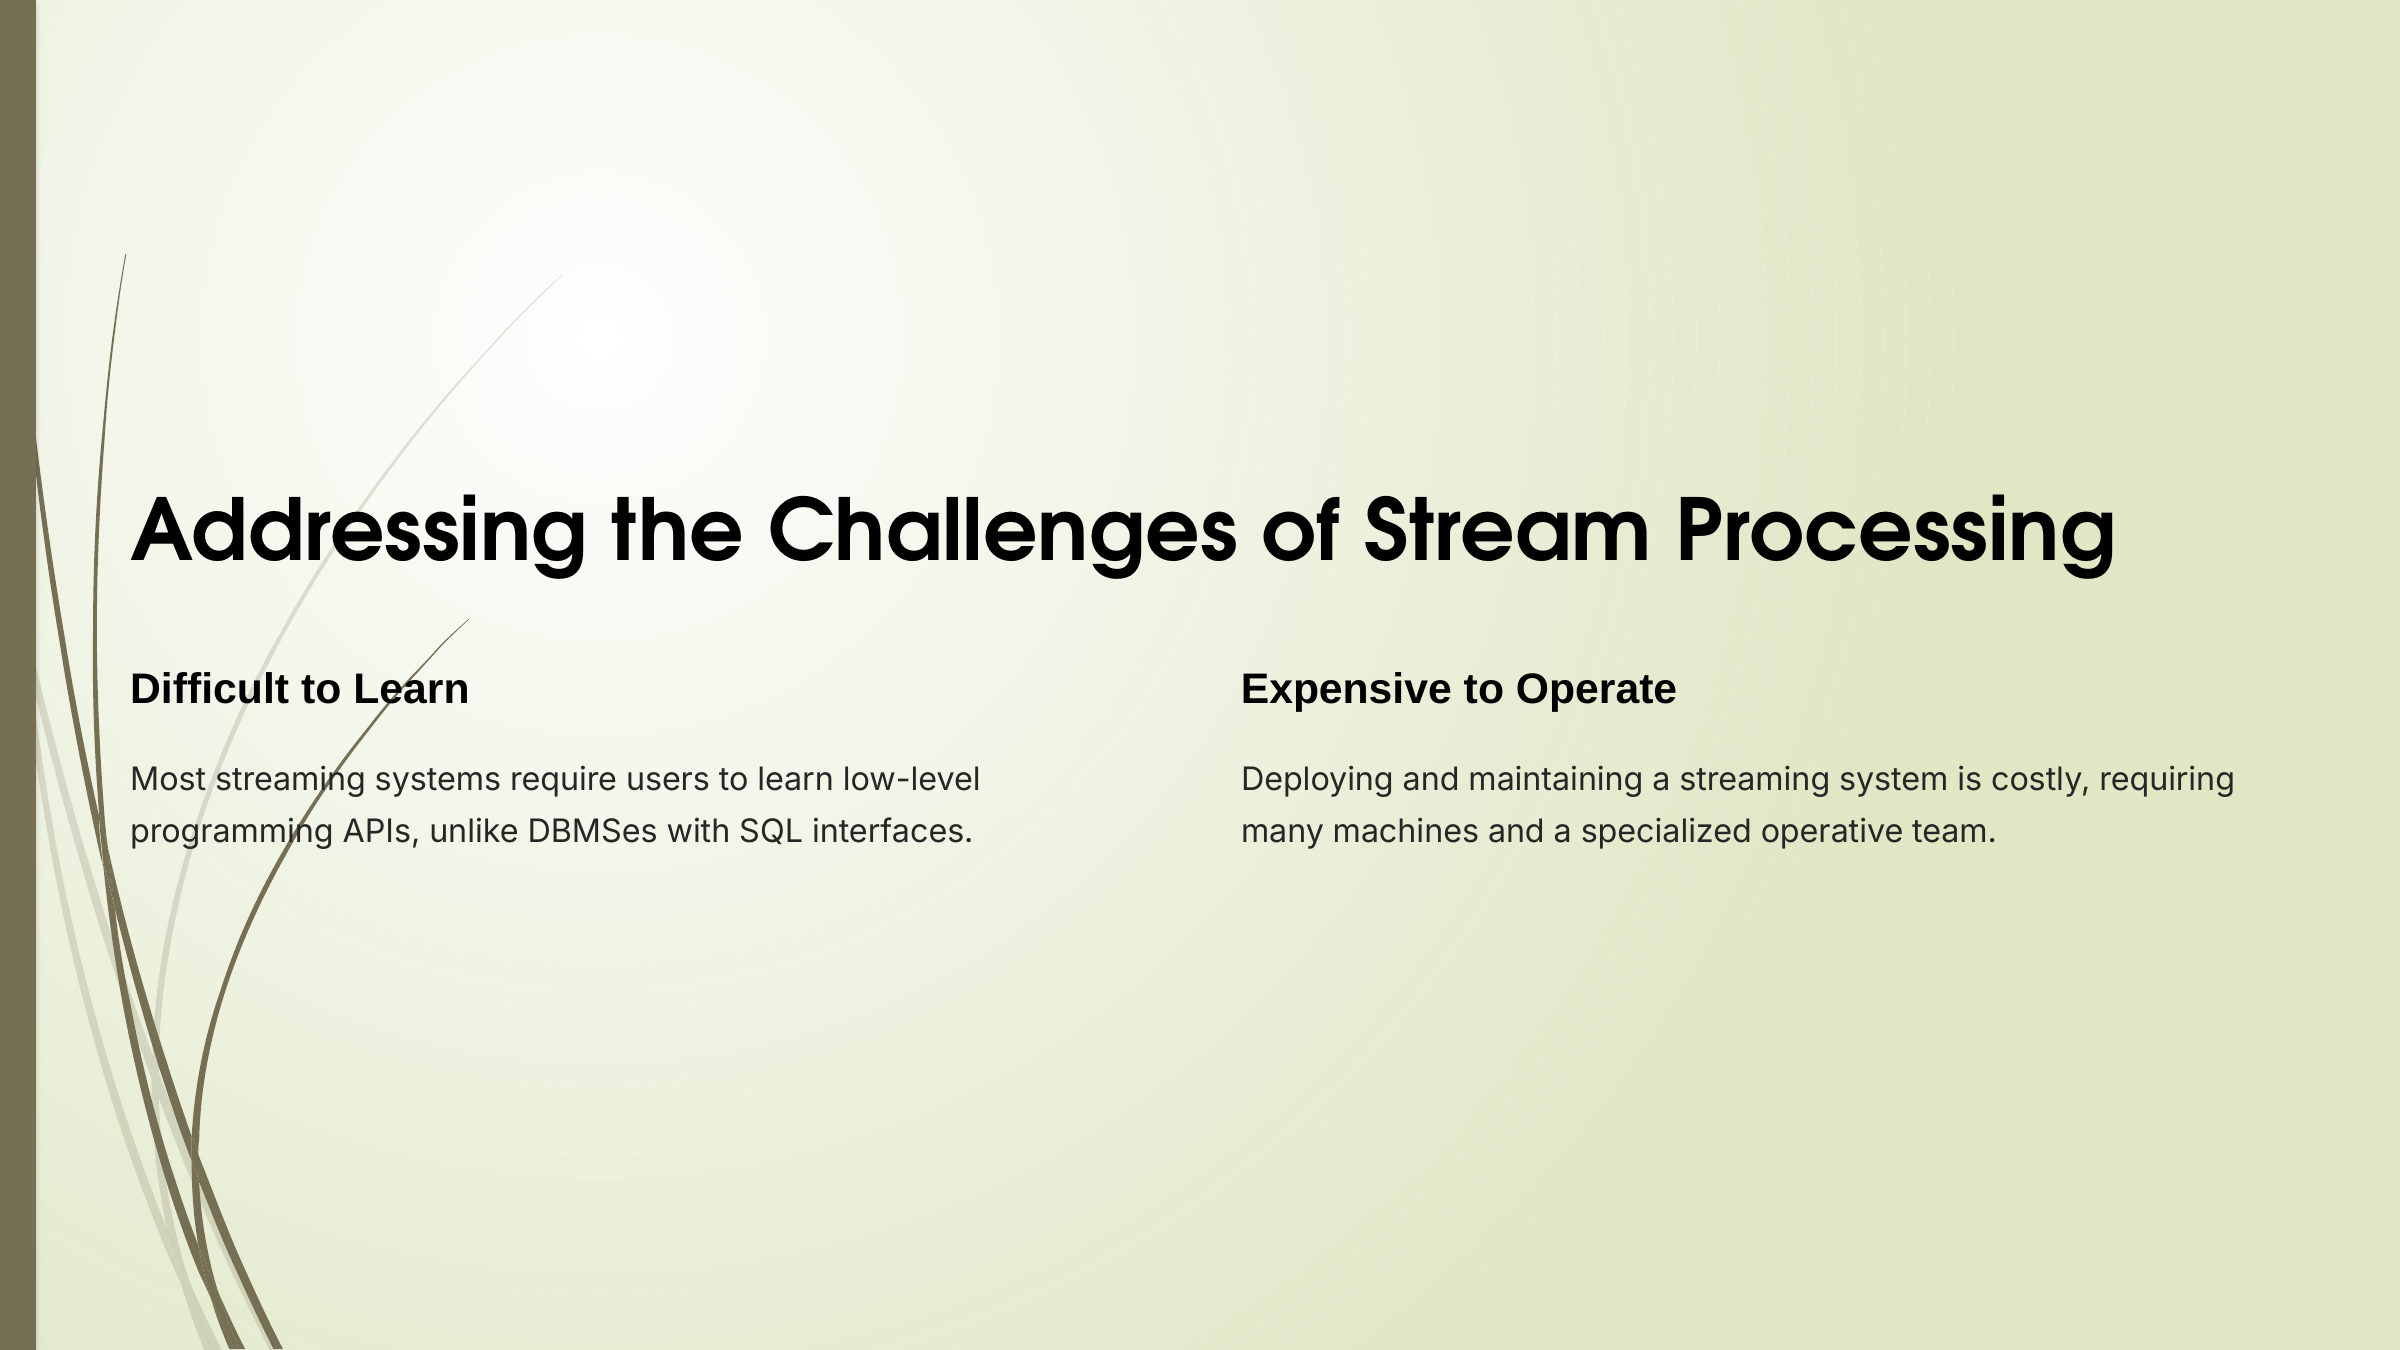

Addressing the Challenges of Stream Processing
Difficult to Learn
Expensive to Operate
Most streaming systems require users to learn low-level programming APIs, unlike DBMSes with SQL interfaces.
Deploying and maintaining a streaming system is costly, requiring many machines and a specialized operative team.